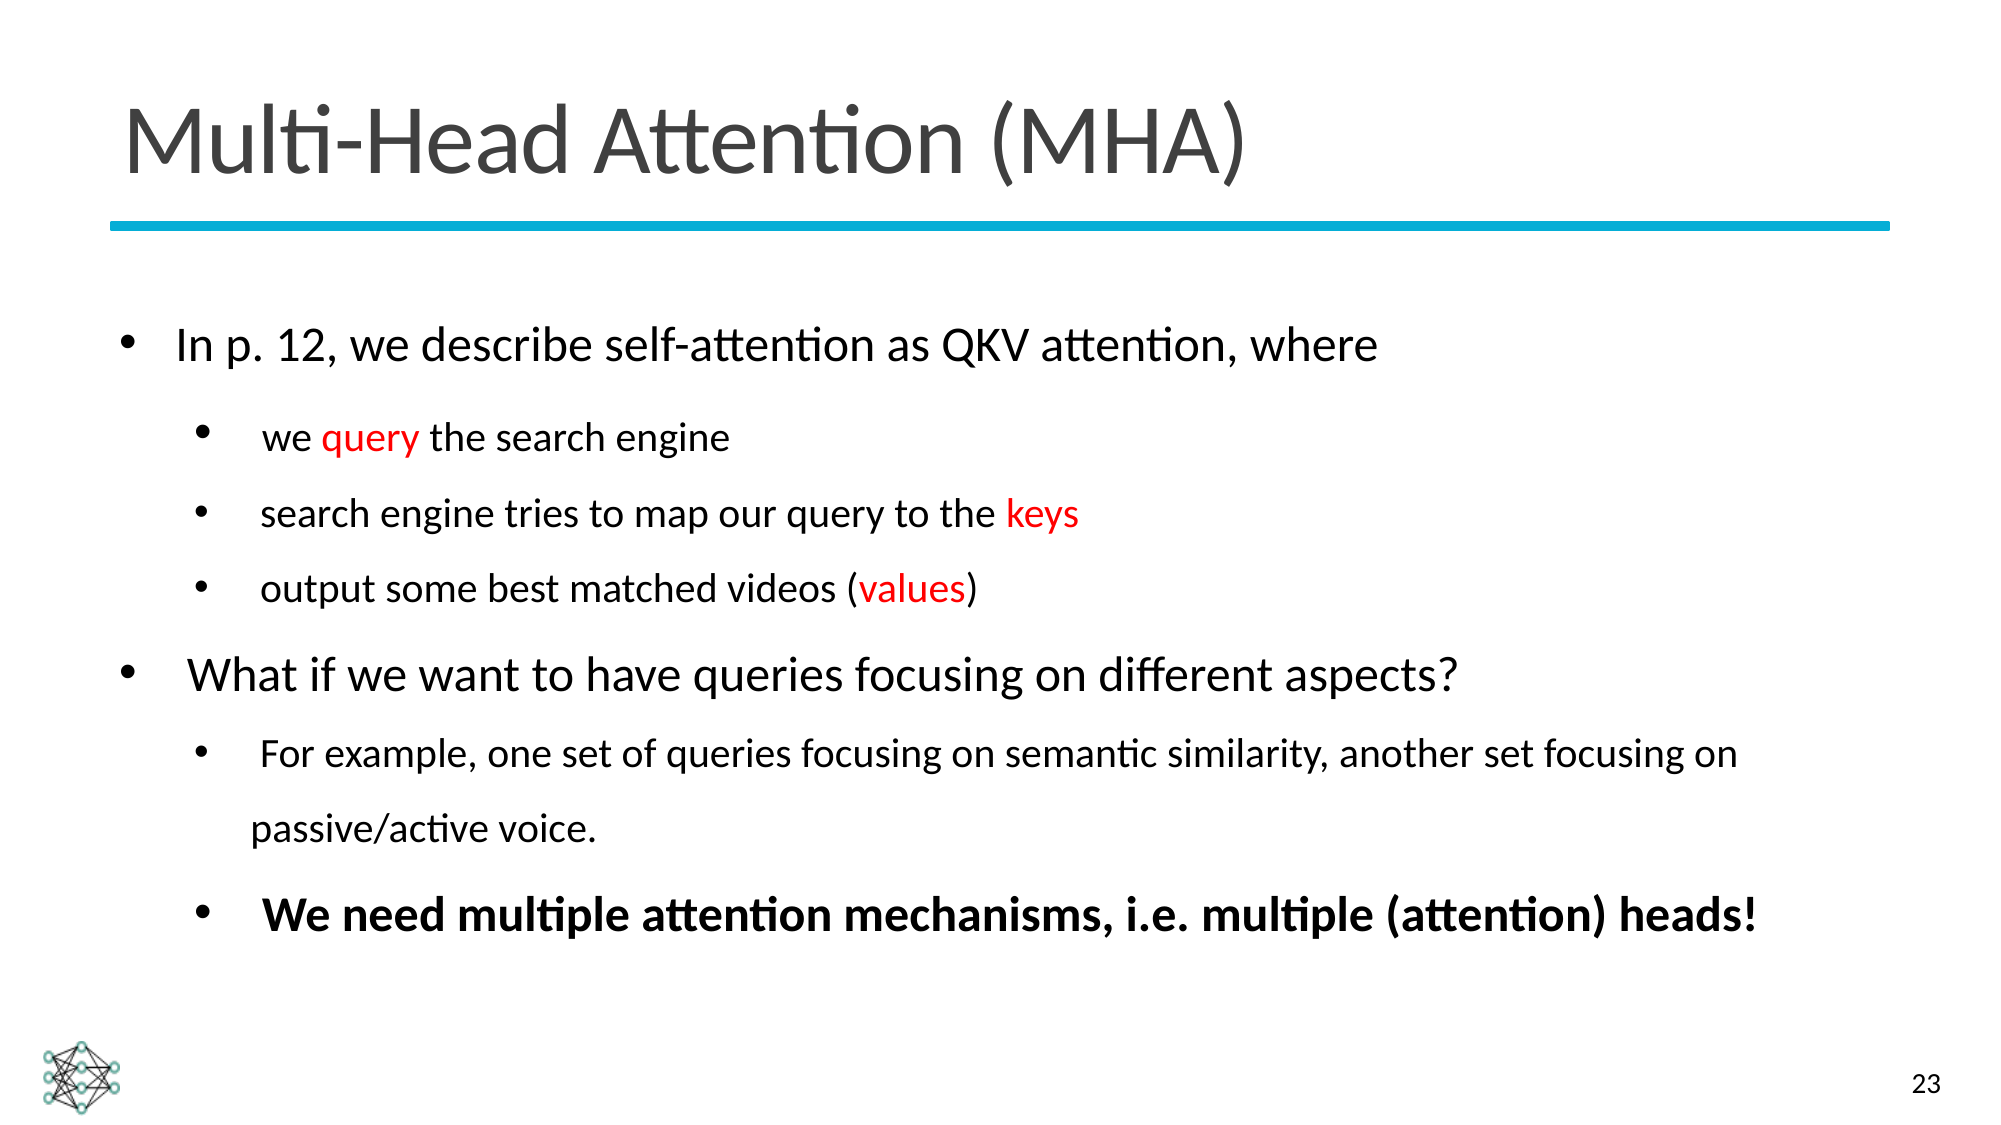

# Multi-Head Attention (MHA)
In p. 12, we describe self-attention as QKV attention, where
 we query the search engine
 search engine tries to map our query to the keys
 output some best matched videos (values)
 What if we want to have queries focusing on different aspects?
 For example, one set of queries focusing on semantic similarity, another set focusing on passive/active voice.
 We need multiple attention mechanisms, i.e. multiple (attention) heads!
23